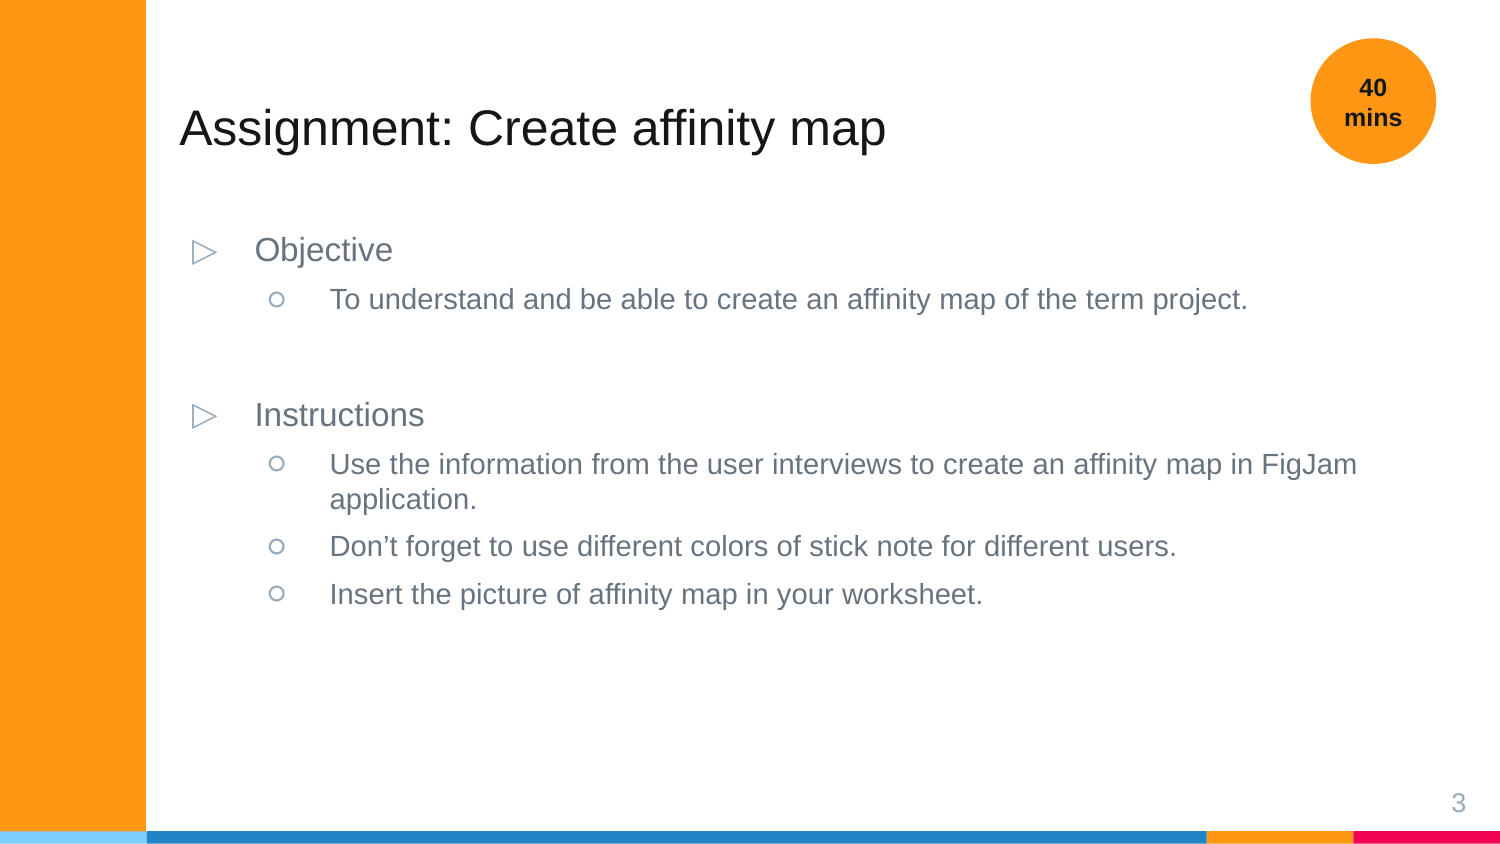

40 mins
# Assignment: Create affinity map
Objective
To understand and be able to create an affinity map of the term project.

Instructions
Use the information from the user interviews to create an affinity map in FigJam application.
Don’t forget to use different colors of stick note for different users.
Insert the picture of affinity map in your worksheet.

3